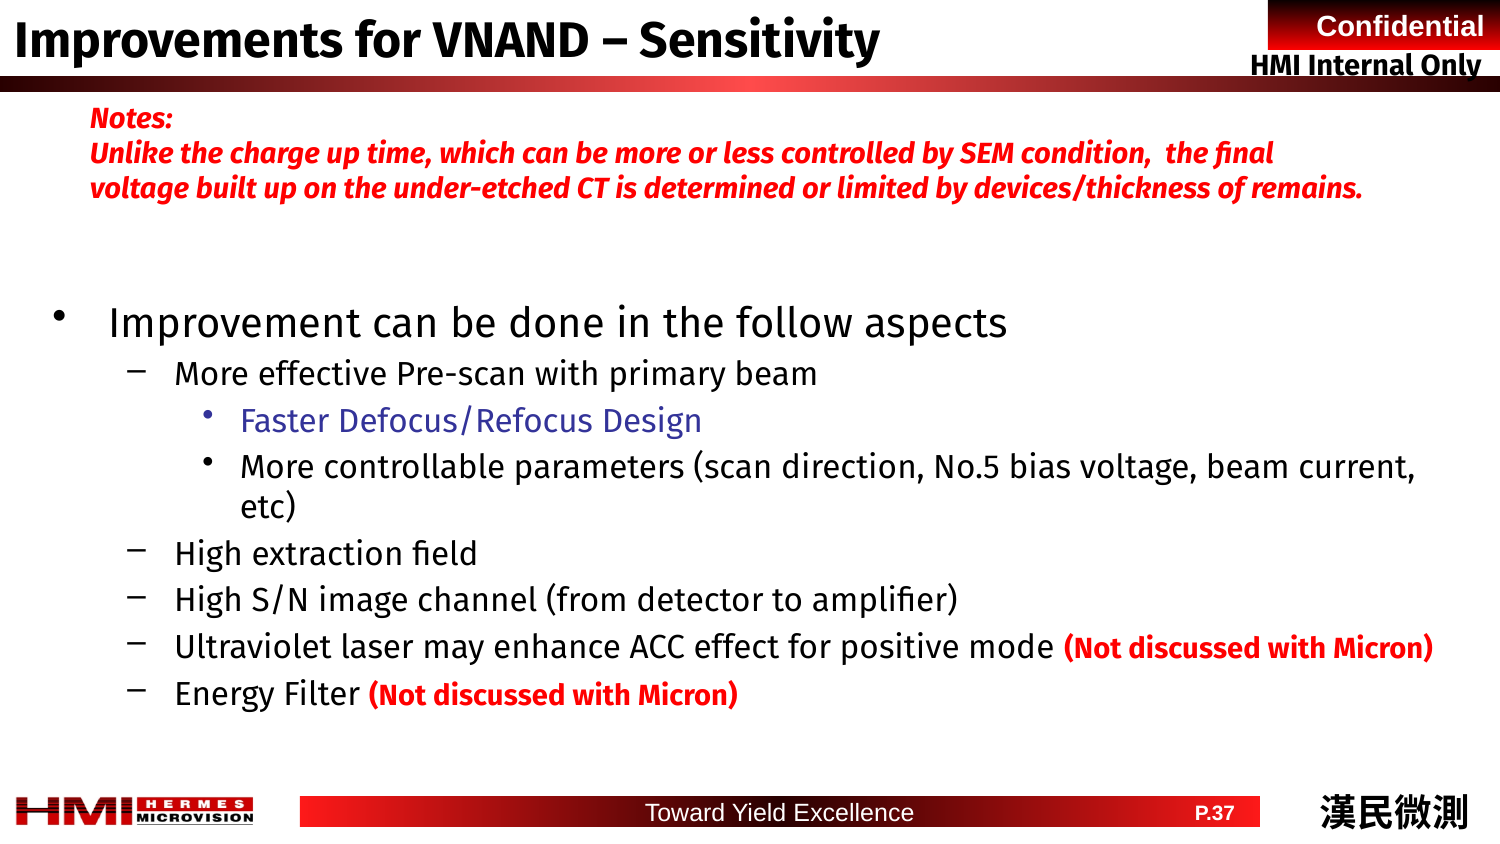

Improvements for VNAND – Sensitivity

Notes:
Unlike the charge up time, which can be more or less controlled by SEM condition,  the final voltage built up on the under-etched CT is determined or limited by devices/thickness of remains.
Improvement can be done in the follow aspects
More effective Pre-scan with primary beam
Faster Defocus/Refocus Design
More controllable parameters (scan direction, No.5 bias voltage, beam current, etc)
High extraction field
High S/N image channel (from detector to amplifier)
Ultraviolet laser may enhance ACC effect for positive mode (Not discussed with Micron)
Energy Filter (Not discussed with Micron)